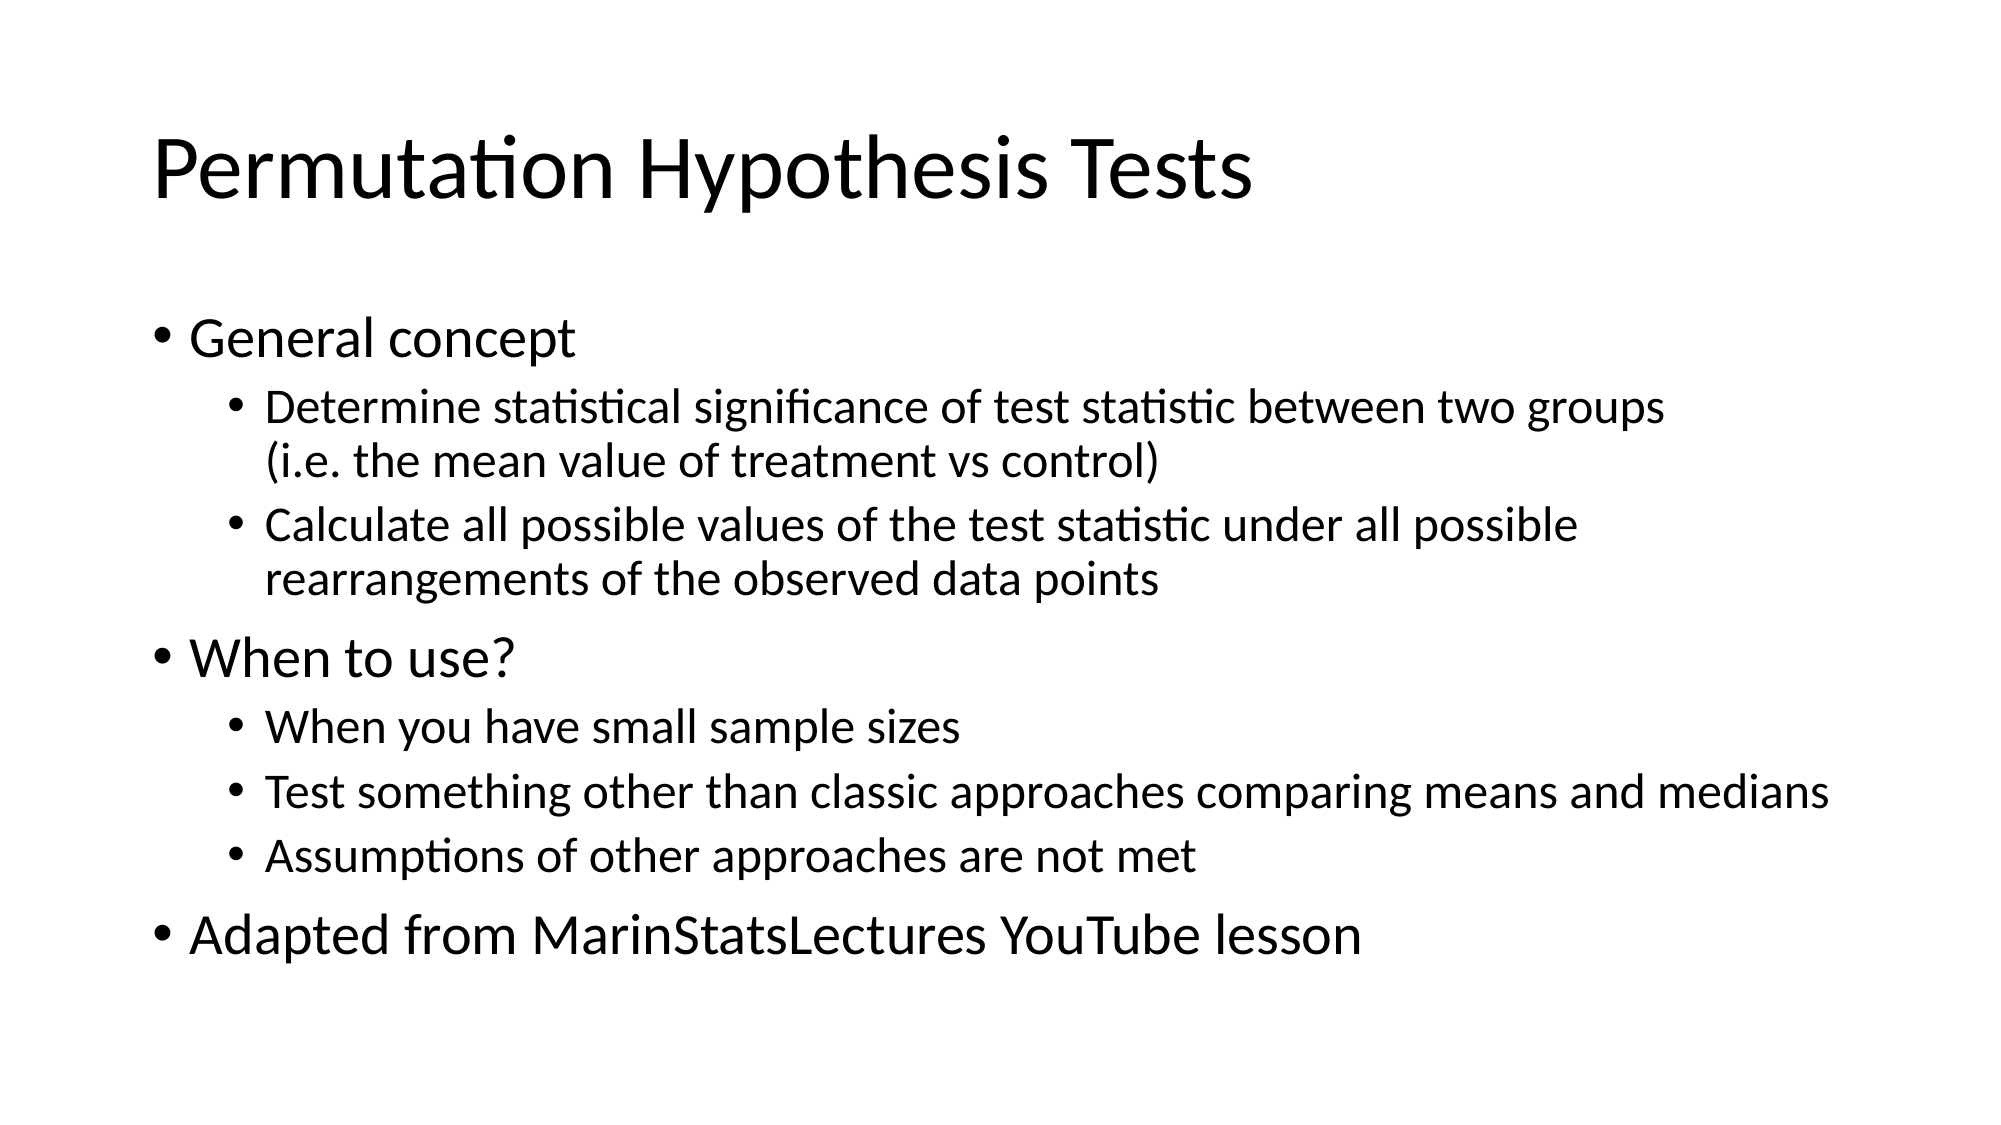

# Permutation Hypothesis Tests
General concept
Determine statistical significance of test statistic between two groups
(i.e. the mean value of treatment vs control)
Calculate all possible values of the test statistic under all possible rearrangements of the observed data points
When to use?
When you have small sample sizes
Test something other than classic approaches comparing means and medians
Assumptions of other approaches are not met
Adapted from MarinStatsLectures YouTube lesson